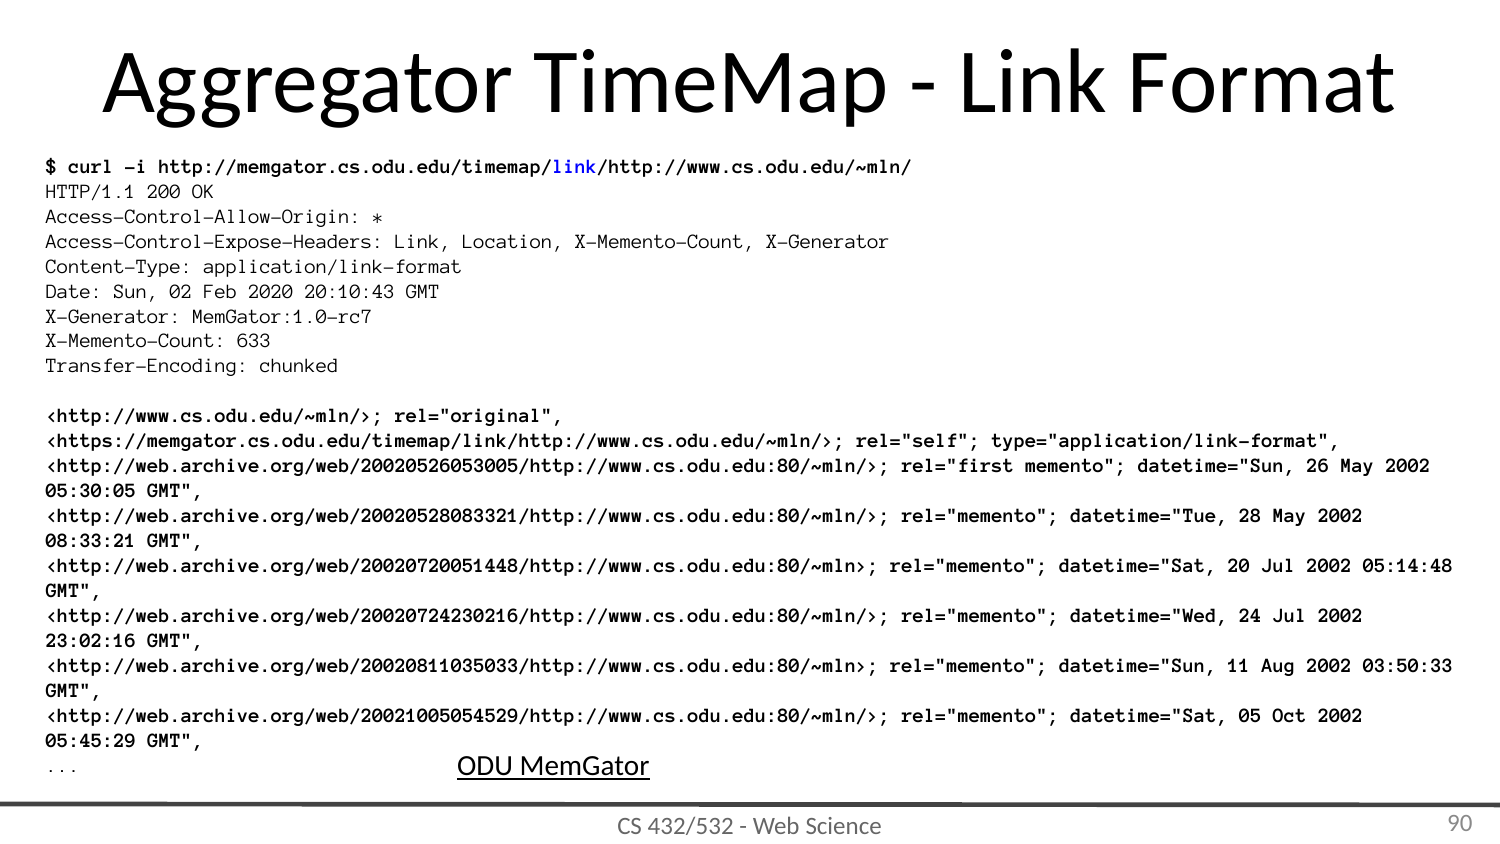

# Aggregator TimeMap - Link Format
$ curl -i http://memgator.cs.odu.edu/timemap/link/http://www.cs.odu.edu/~mln/
HTTP/1.1 200 OK
Access-Control-Allow-Origin: *
Access-Control-Expose-Headers: Link, Location, X-Memento-Count, X-Generator
Content-Type: application/link-format
Date: Sun, 02 Feb 2020 20:10:43 GMT
X-Generator: MemGator:1.0-rc7
X-Memento-Count: 633
Transfer-Encoding: chunked

<http://www.cs.odu.edu/~mln/>; rel="original",
<https://memgator.cs.odu.edu/timemap/link/http://www.cs.odu.edu/~mln/>; rel="self"; type="application/link-format",
<http://web.archive.org/web/20020526053005/http://www.cs.odu.edu:80/~mln/>; rel="first memento"; datetime="Sun, 26 May 2002 05:30:05 GMT",
<http://web.archive.org/web/20020528083321/http://www.cs.odu.edu:80/~mln/>; rel="memento"; datetime="Tue, 28 May 2002 08:33:21 GMT",
<http://web.archive.org/web/20020720051448/http://www.cs.odu.edu:80/~mln>; rel="memento"; datetime="Sat, 20 Jul 2002 05:14:48 GMT",
<http://web.archive.org/web/20020724230216/http://www.cs.odu.edu:80/~mln/>; rel="memento"; datetime="Wed, 24 Jul 2002 23:02:16 GMT",
<http://web.archive.org/web/20020811035033/http://www.cs.odu.edu:80/~mln>; rel="memento"; datetime="Sun, 11 Aug 2002 03:50:33 GMT",
<http://web.archive.org/web/20021005054529/http://www.cs.odu.edu:80/~mln/>; rel="memento"; datetime="Sat, 05 Oct 2002 05:45:29 GMT",
...
ODU MemGator
90